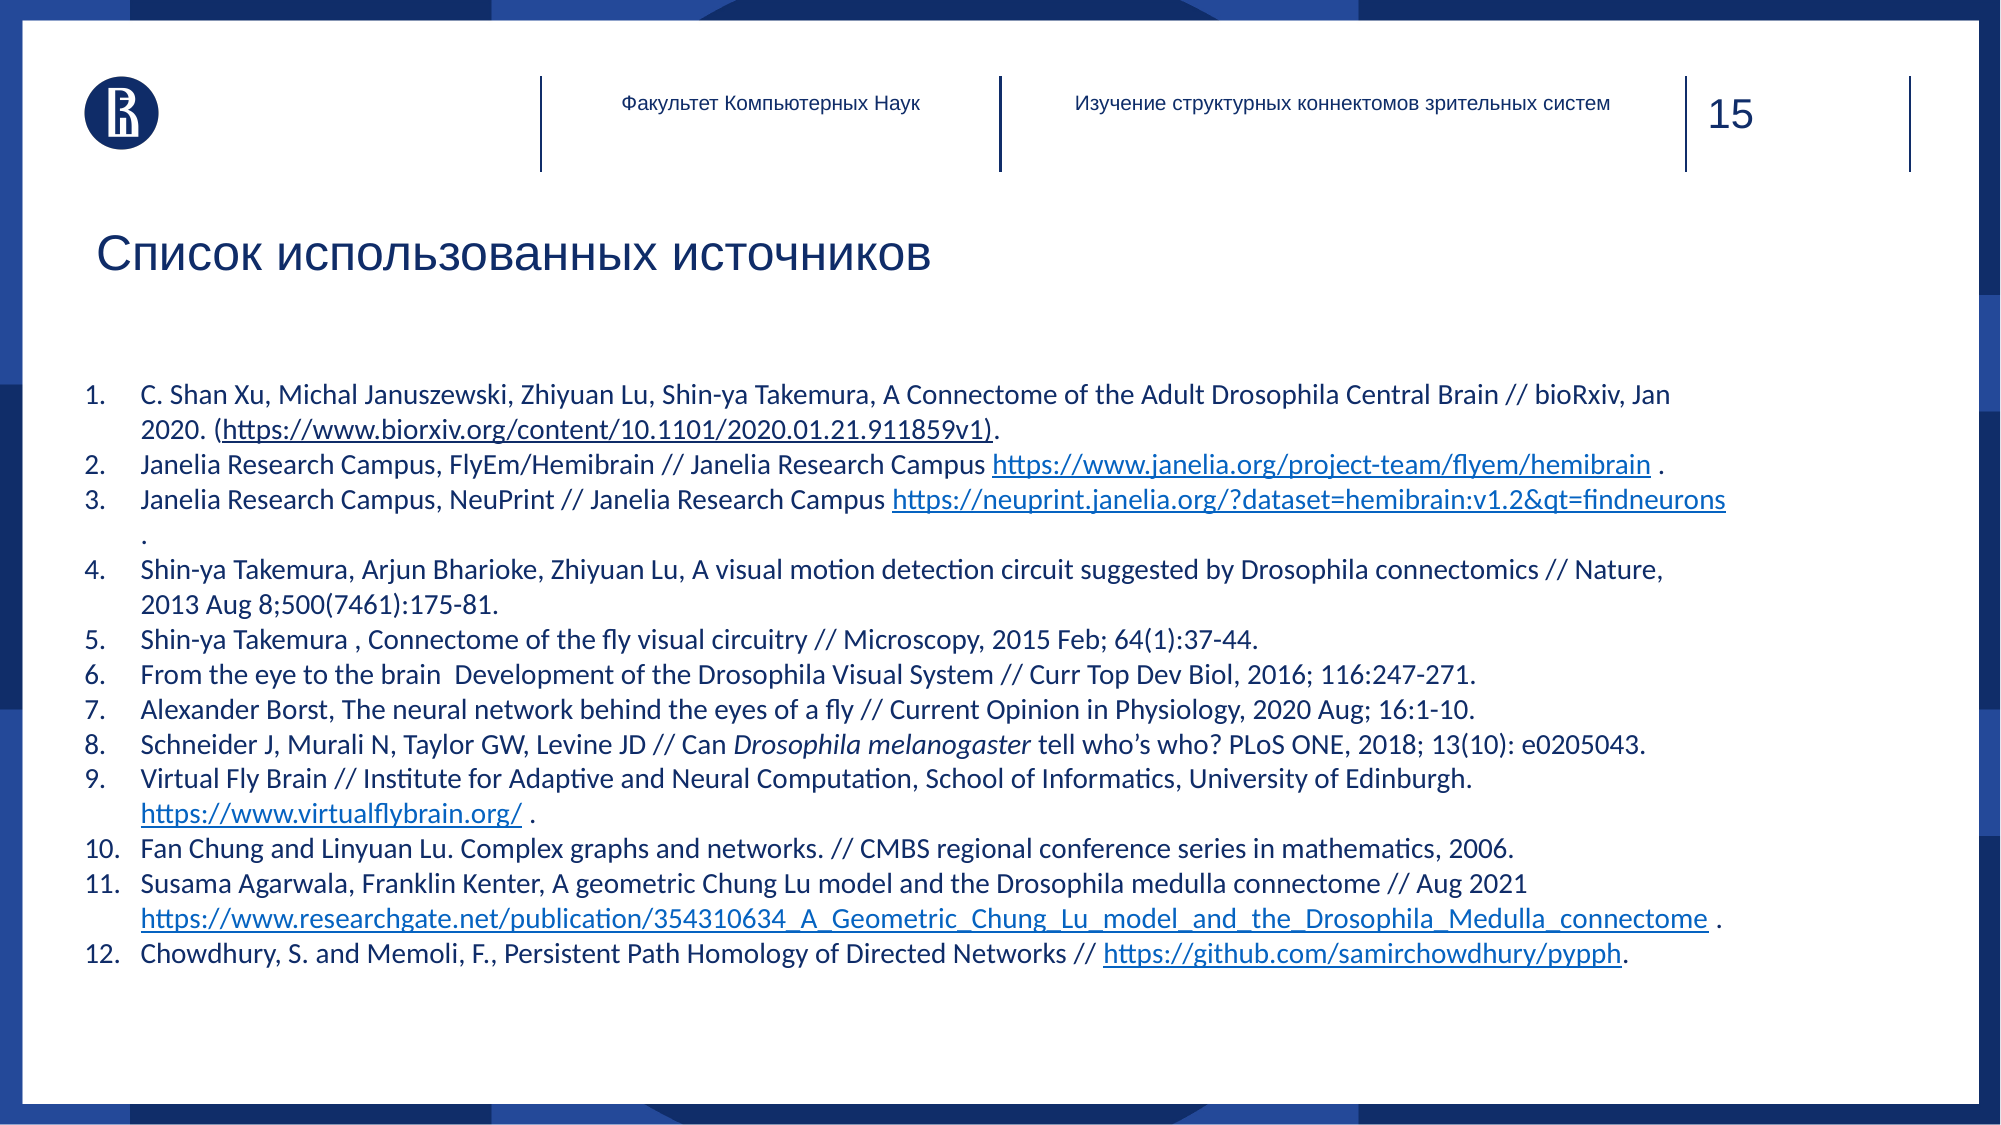

Факультет Компьютерных Наук
Изучение структурных коннектомов зрительных систем
# Список использованных источников
C. Shan Xu, Michal Januszewski, Zhiyuan Lu, Shin-ya Takemura, A Connectome of the Adult Drosophila Central Brain // bioRxiv, Jan 2020. (https://www.biorxiv.org/content/10.1101/2020.01.21.911859v1).
Janelia Research Campus, FlyEm/Hemibrain // Janelia Research Campus https://www.janelia.org/project-team/flyem/hemibrain .
Janelia Research Campus, NeuPrint // Janelia Research Campus https://neuprint.janelia.org/?dataset=hemibrain:v1.2&qt=findneurons .
Shin-ya Takemura, Arjun Bharioke, Zhiyuan Lu, A visual motion detection circuit suggested by Drosophila connectomics // Nature, 2013 Aug 8;500(7461):175-81.
Shin-ya Takemura , Connectome of the fly visual circuitry // Microscopy, 2015 Feb; 64(1):37-44.
From the eye to the brain  Development of the Drosophila Visual System // Curr Top Dev Biol, 2016; 116:247-271.
Alexander Borst, The neural network behind the eyes of a fly // Current Opinion in Physiology, 2020 Aug; 16:1-10.
Schneider J, Murali N, Taylor GW, Levine JD // Can Drosophila melanogaster tell who’s who? PLoS ONE, 2018; 13(10): e0205043.
Virtual Fly Brain // Institute for Adaptive and Neural Computation, School of Informatics, University of Edinburgh. https://www.virtualflybrain.org/ .
Fan Chung and Linyuan Lu. Complex graphs and networks. // CMBS regional conference series in mathematics, 2006.
Susama Agarwala, Franklin Kenter, A geometric Chung Lu model and the Drosophila medulla connectome // Aug 2021 https://www.researchgate.net/publication/354310634_A_Geometric_Chung_Lu_model_and_the_Drosophila_Medulla_connectome .
Chowdhury, S. and Memoli, F., Persistent Path Homology of Directed Networks // https://github.com/samirchowdhury/pypph.